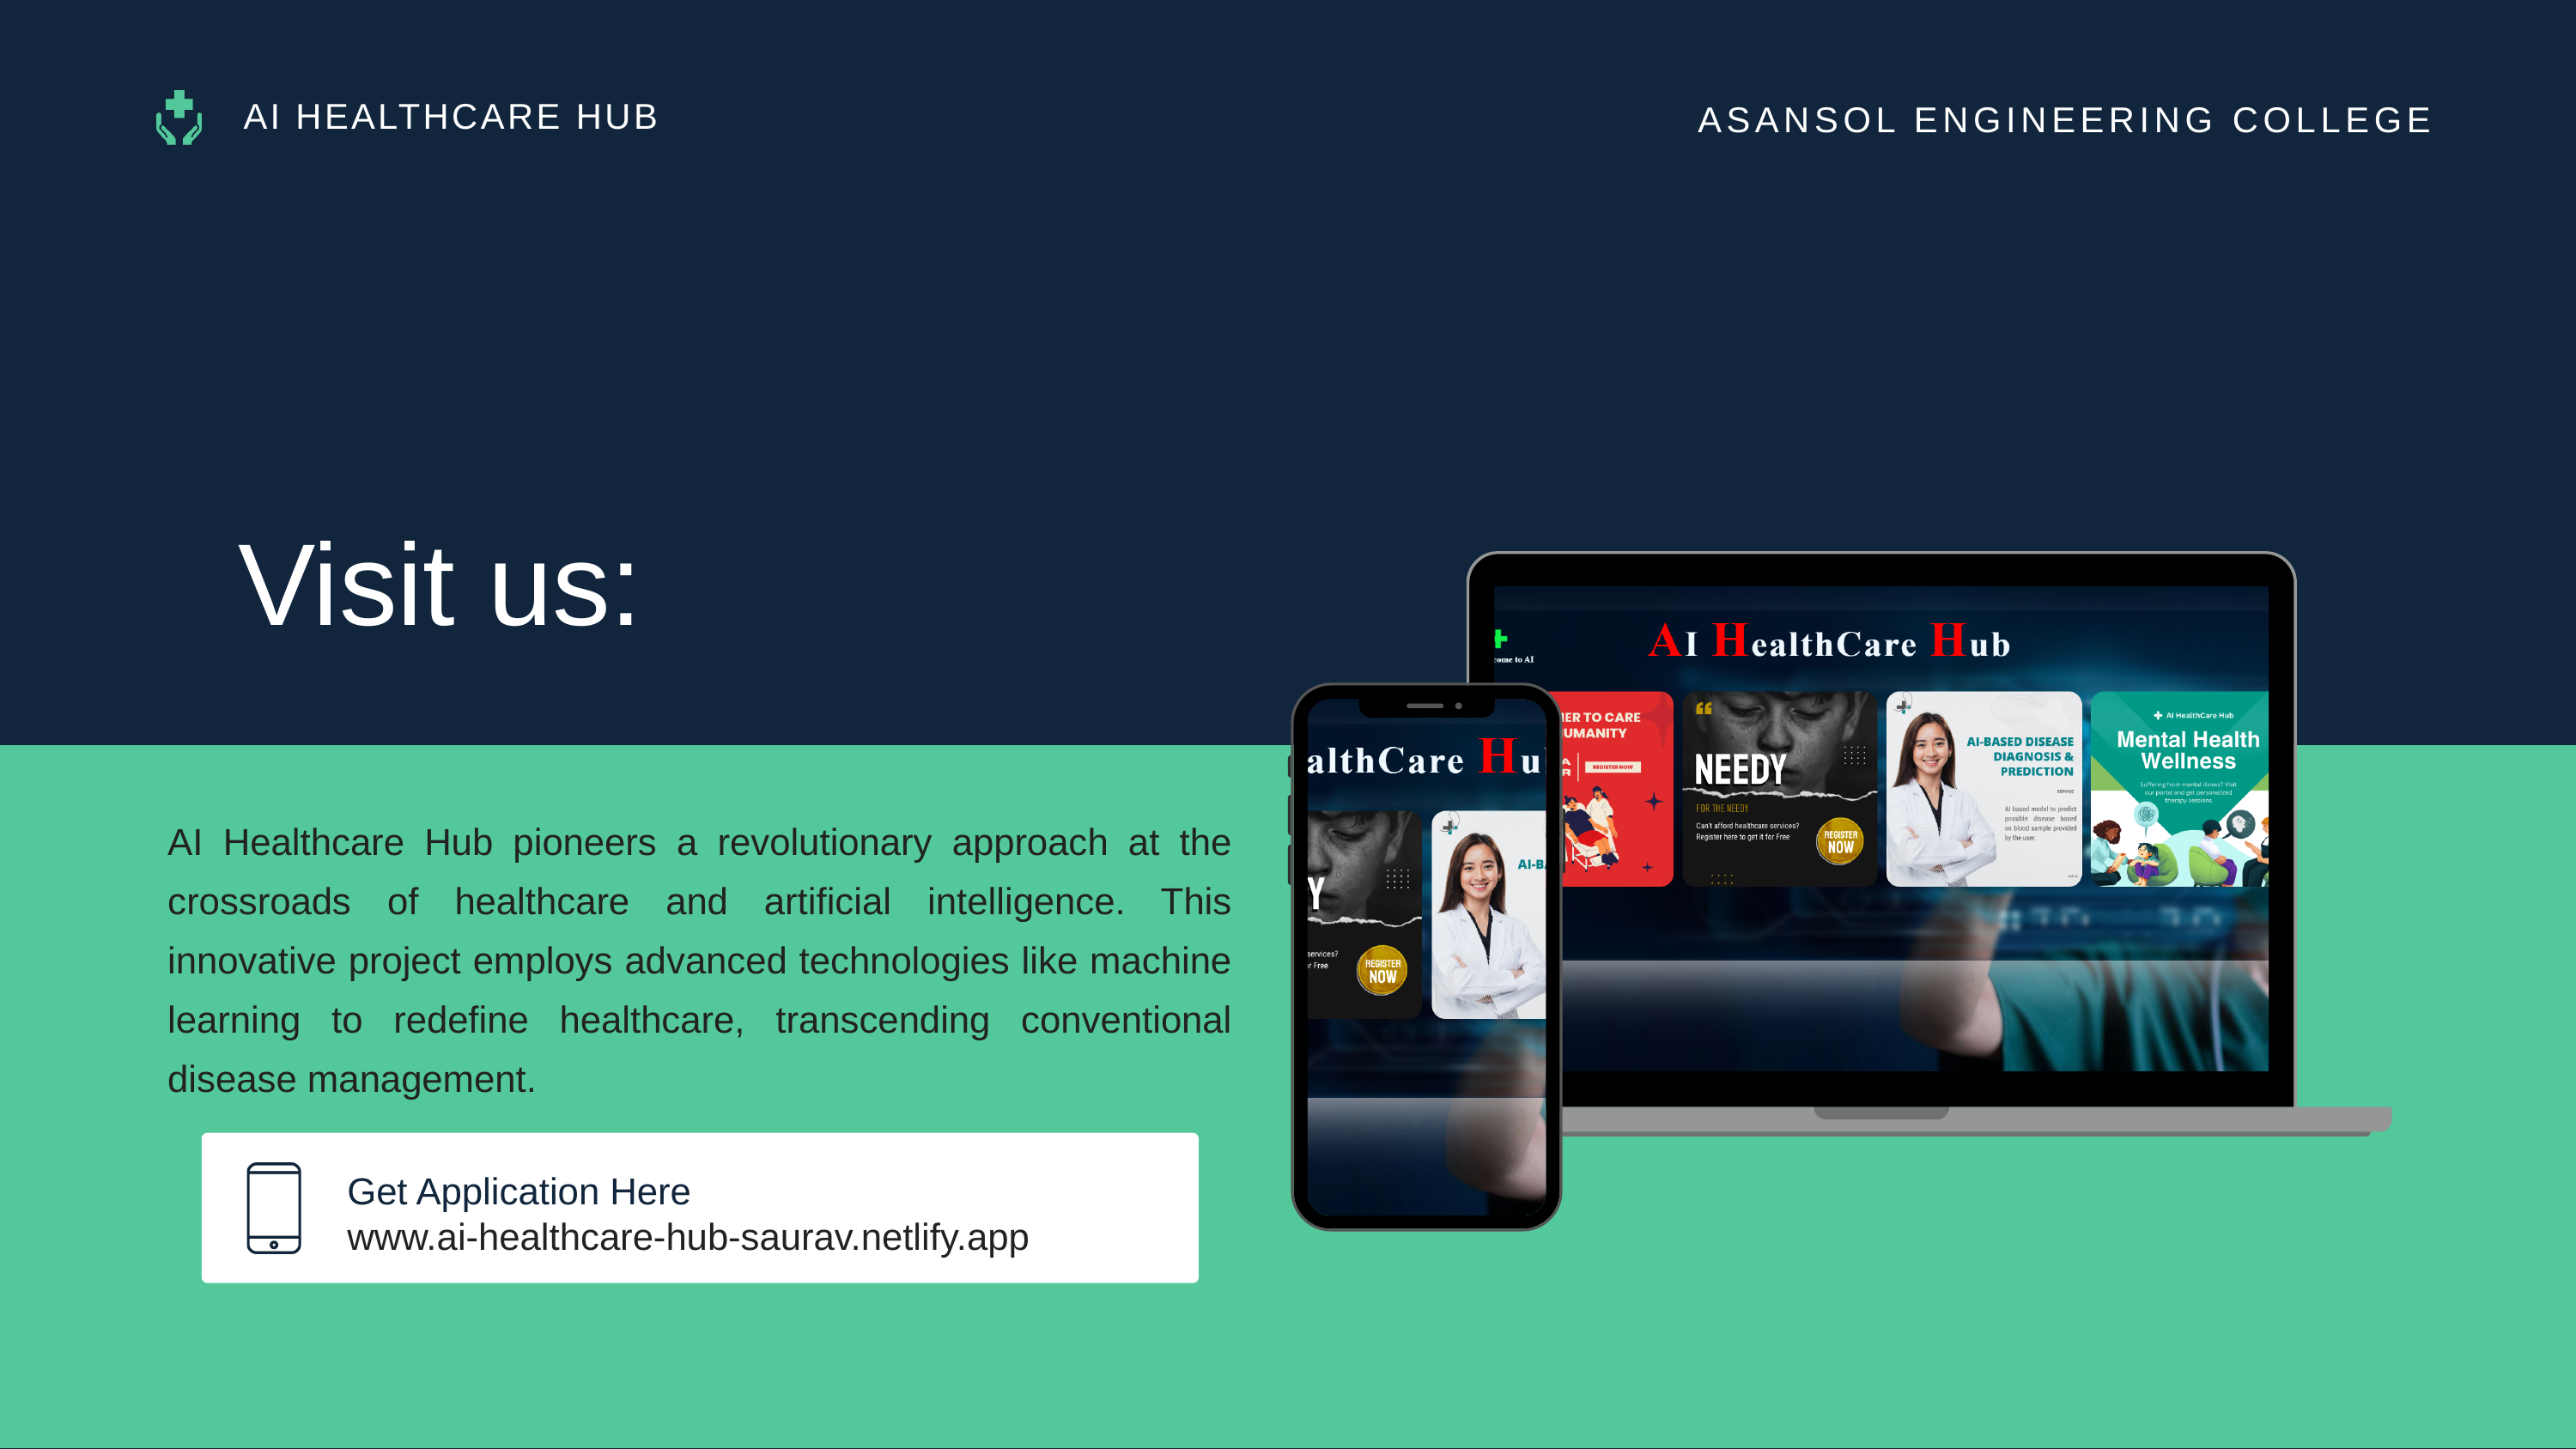

ASANSOL ENGINEERING COLLEGE

AI HEALTHCARE HUB
Visit us:

AI Healthcare Hub pioneers a revolutionary approach at the crossroads of healthcare and artificial intelligence. This innovative project employs advanced technologies like machine learning to redefine healthcare, transcending conventional disease management.

Get Application Here

www.ai-healthcare-hub-saurav.netlify.app